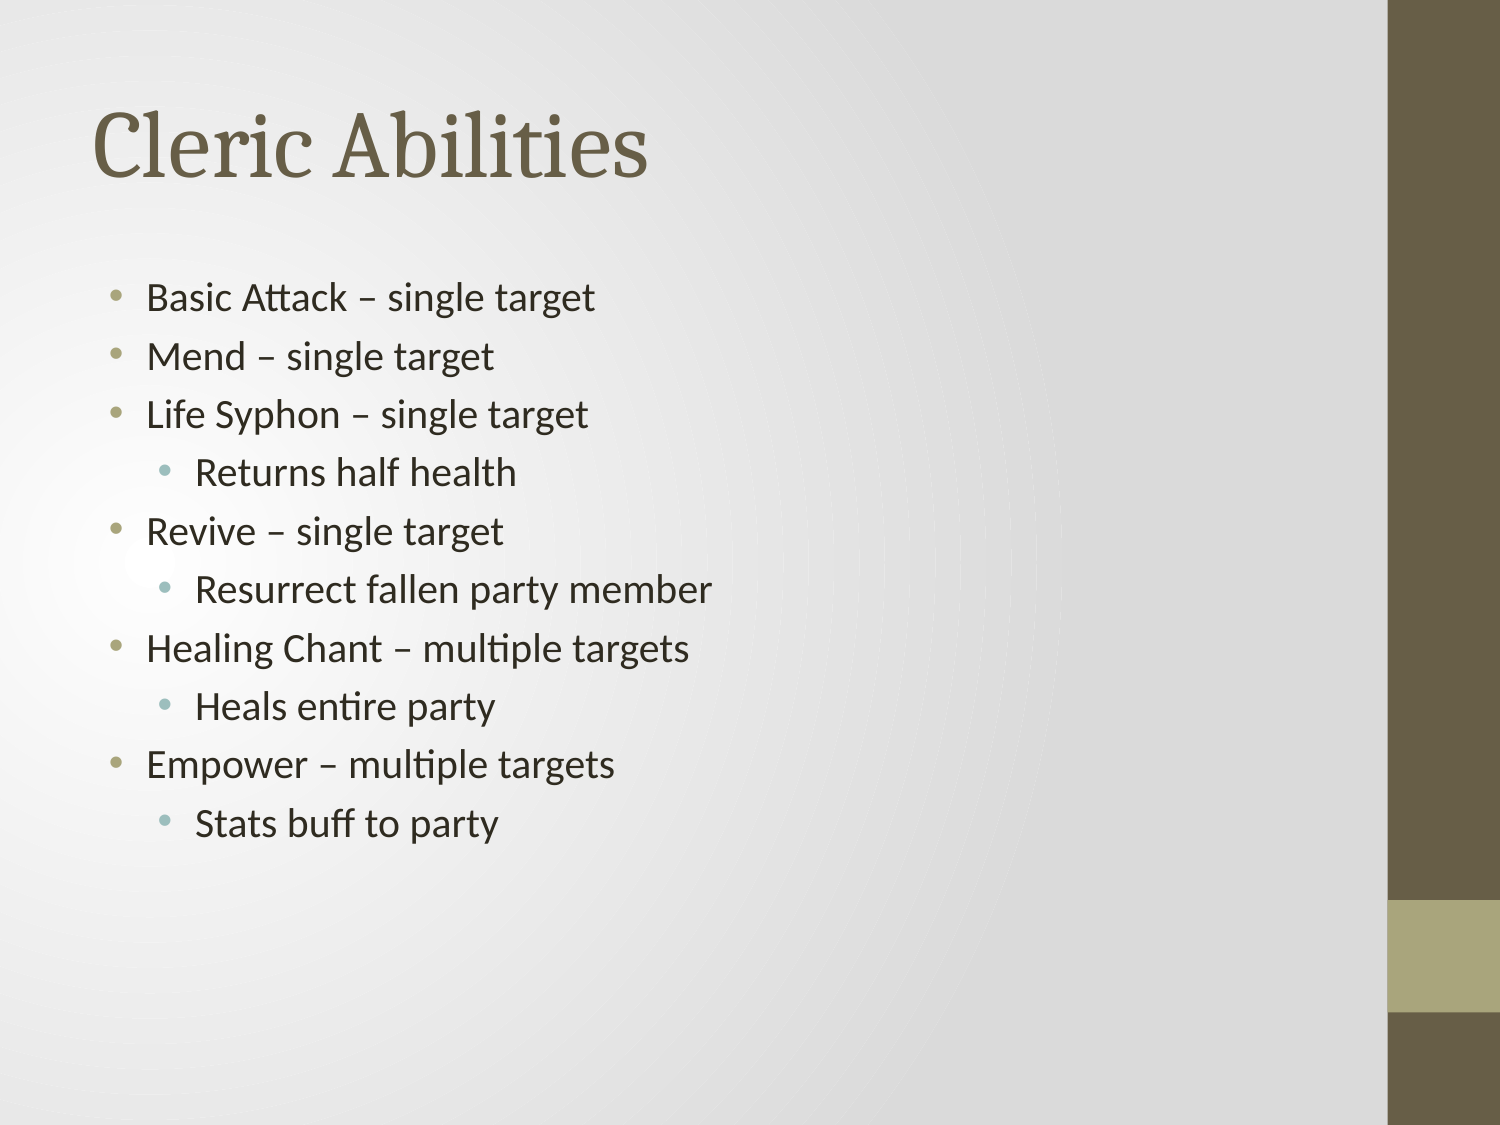

# Cleric Abilities
Basic Attack – single target
Mend – single target
Life Syphon – single target
Returns half health
Revive – single target
Resurrect fallen party member
Healing Chant – multiple targets
Heals entire party
Empower – multiple targets
Stats buff to party